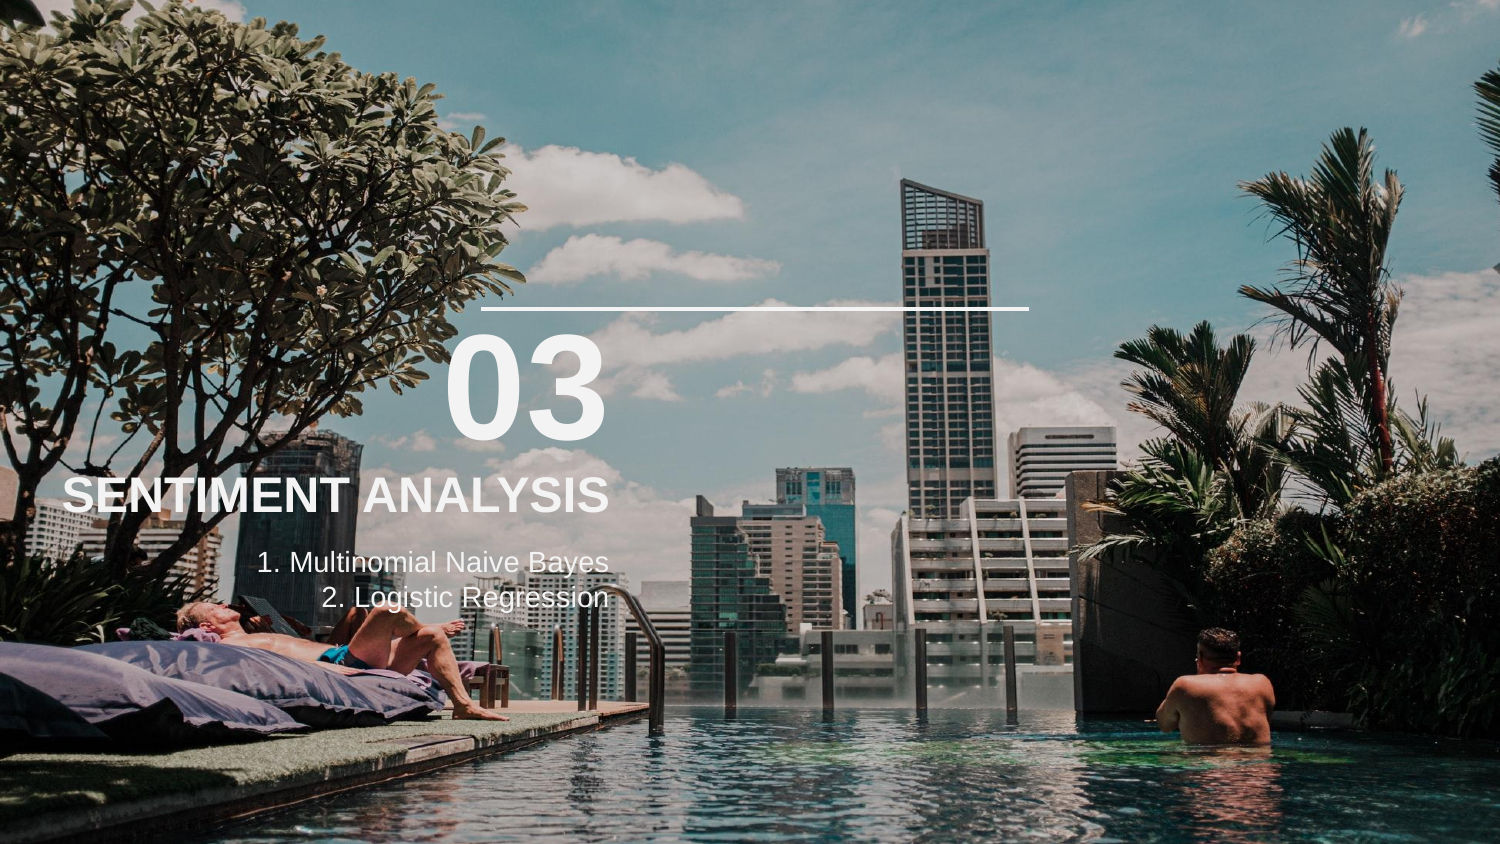

03
# SENTIMENT ANALYSIS
1. Multinomial Naive Bayes
2. Logistic Regression